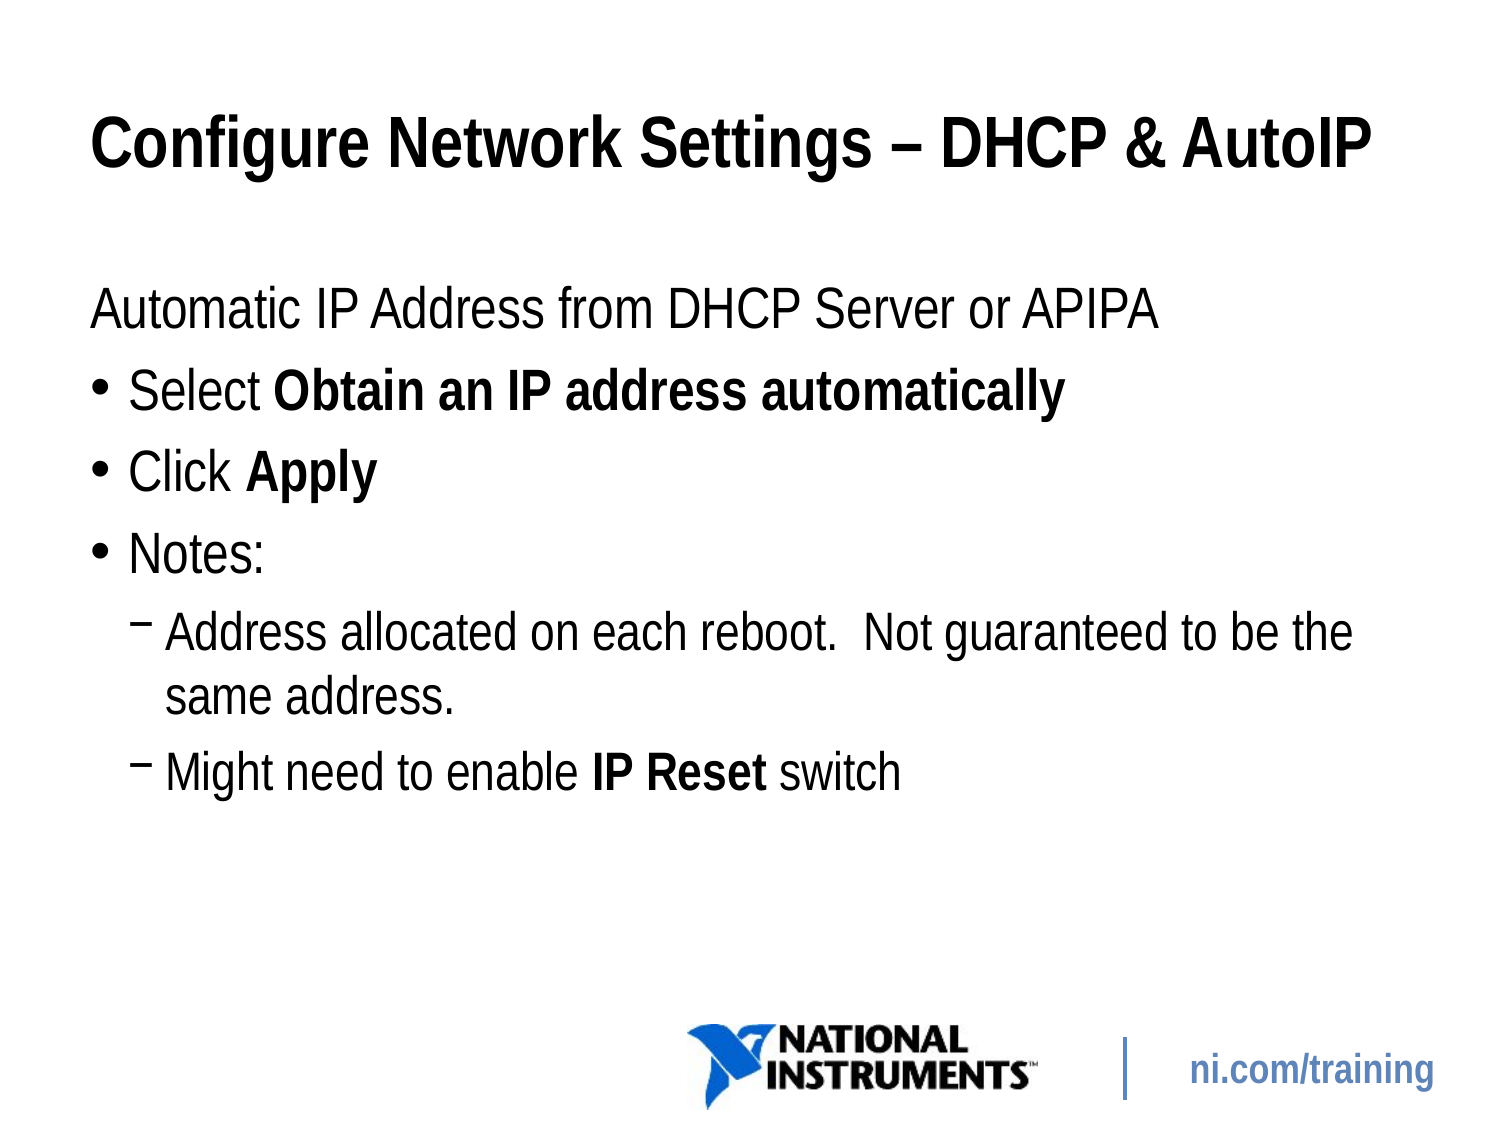

# Configure Network Settings – DHCP & AutoIP
Automatic IP Address from DHCP Server or APIPA
Select Obtain an IP address automatically
Click Apply
Notes:
Address allocated on each reboot.  Not guaranteed to be the same address.
Might need to enable IP Reset switch